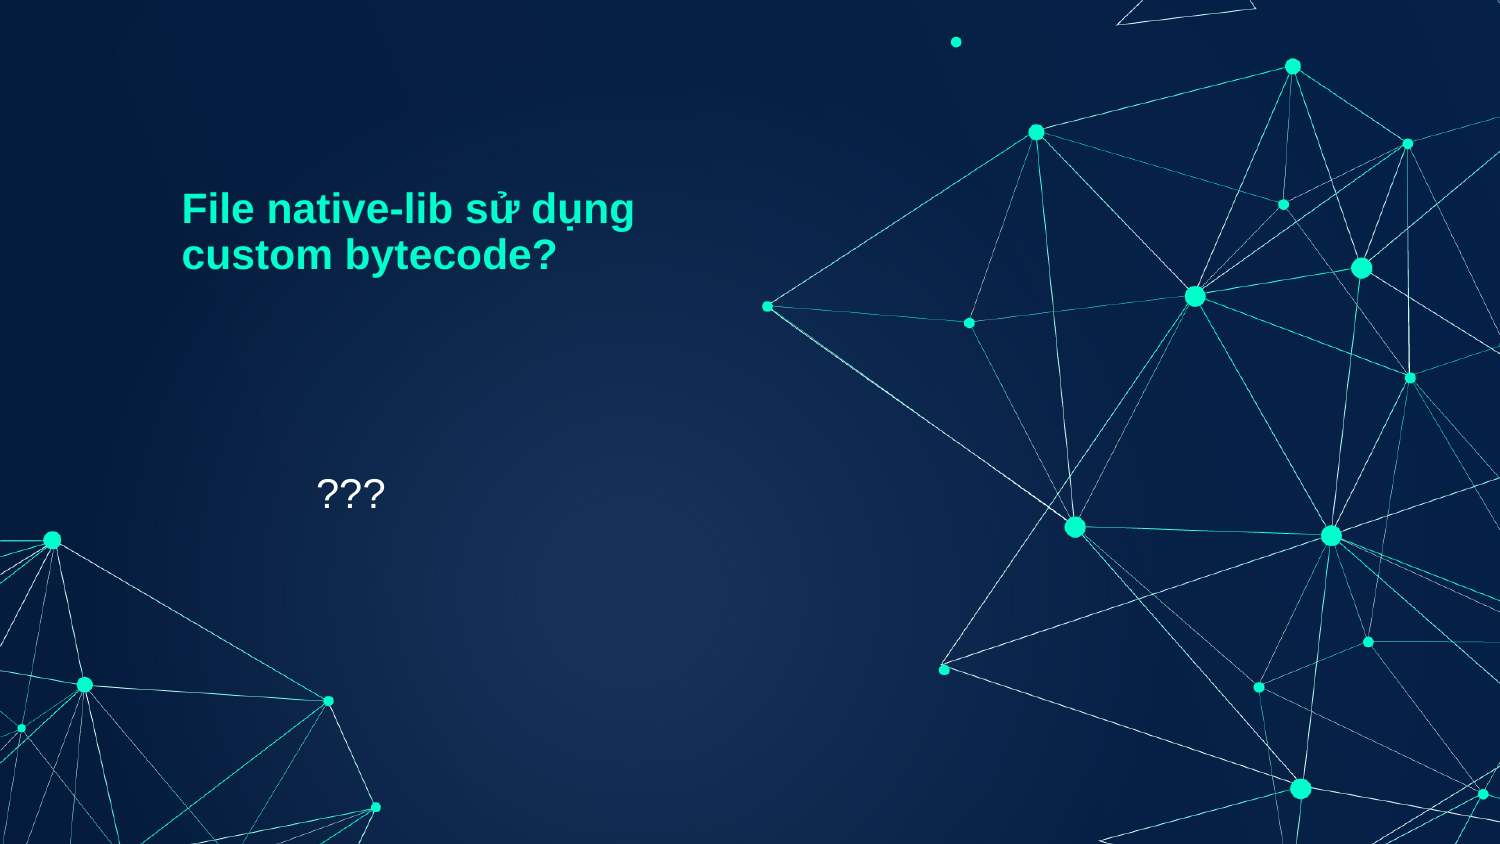

File native-lib sử dụng custom bytecode?
???